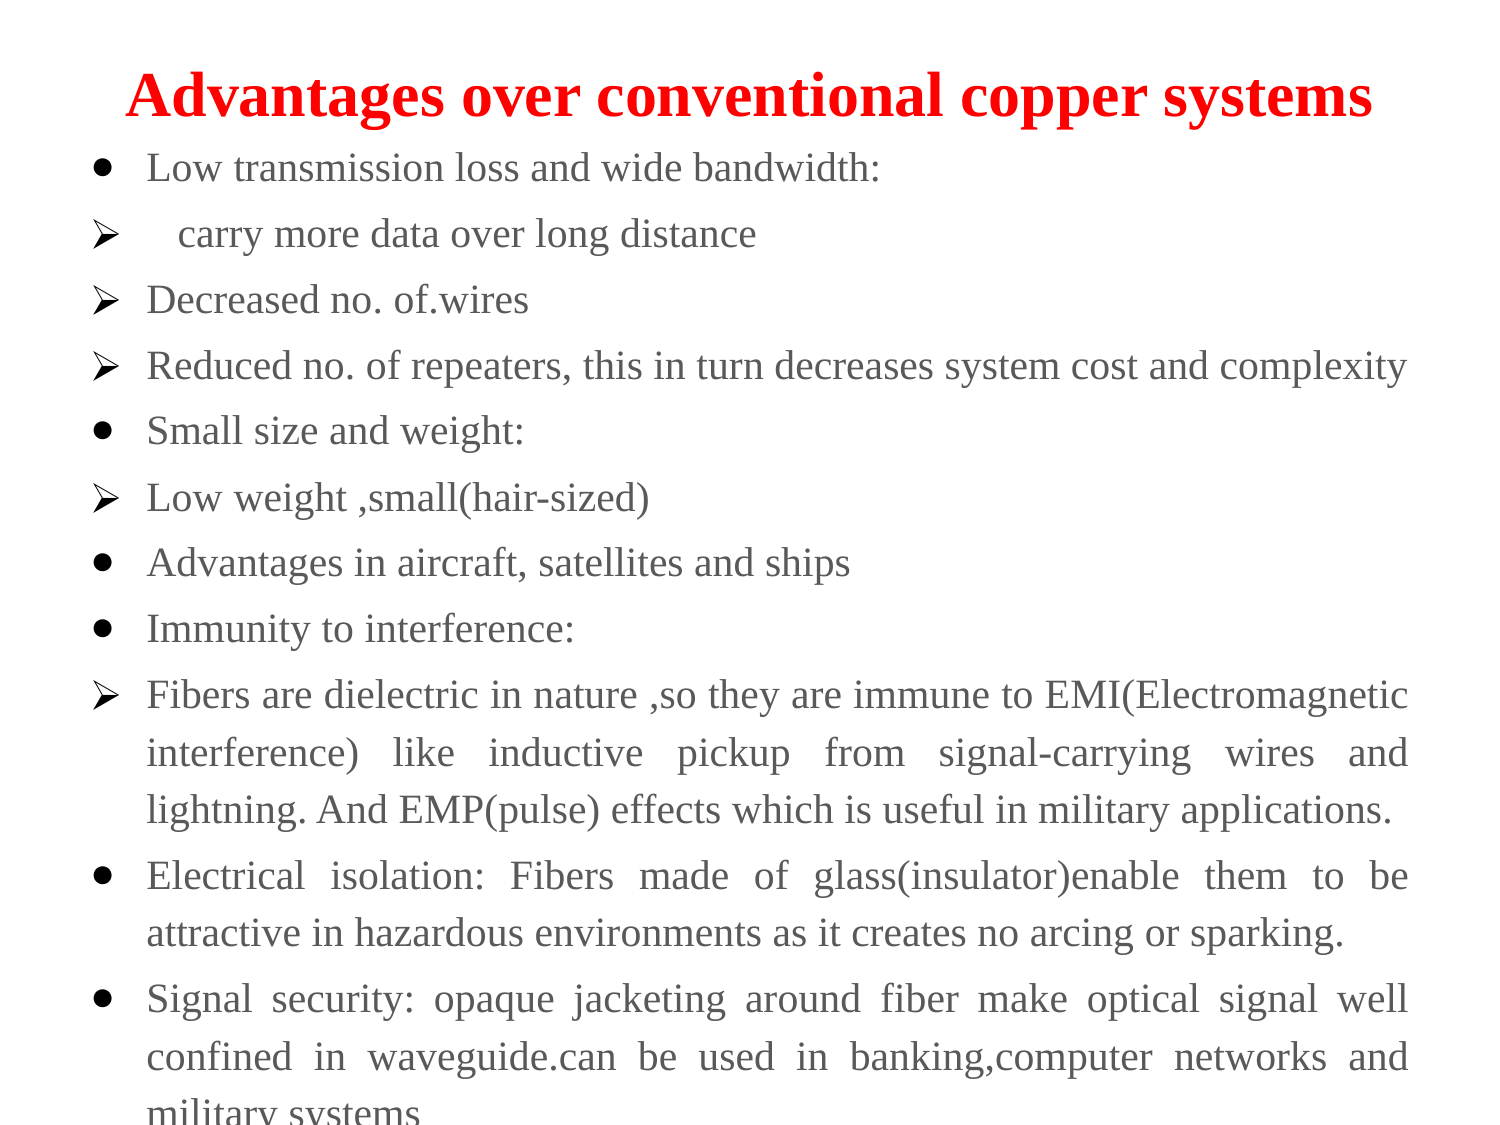

# Advantages over conventional copper systems
Low transmission loss and wide bandwidth:
   carry more data over long distance
Decreased no. of.wires
Reduced no. of repeaters, this in turn decreases system cost and complexity
Small size and weight:
Low weight ,small(hair-sized)
Advantages in aircraft, satellites and ships
Immunity to interference:
Fibers are dielectric in nature ,so they are immune to EMI(Electromagnetic interference) like inductive pickup from signal-carrying wires and lightning. And EMP(pulse) effects which is useful in military applications.
Electrical isolation: Fibers made of glass(insulator)enable them to be attractive in hazardous environments as it creates no arcing or sparking.
Signal security: opaque jacketing around fiber make optical signal well confined in waveguide.can be used in banking,computer networks and military systems
Abundant raw material:  Silica is abundant and inexpensive,